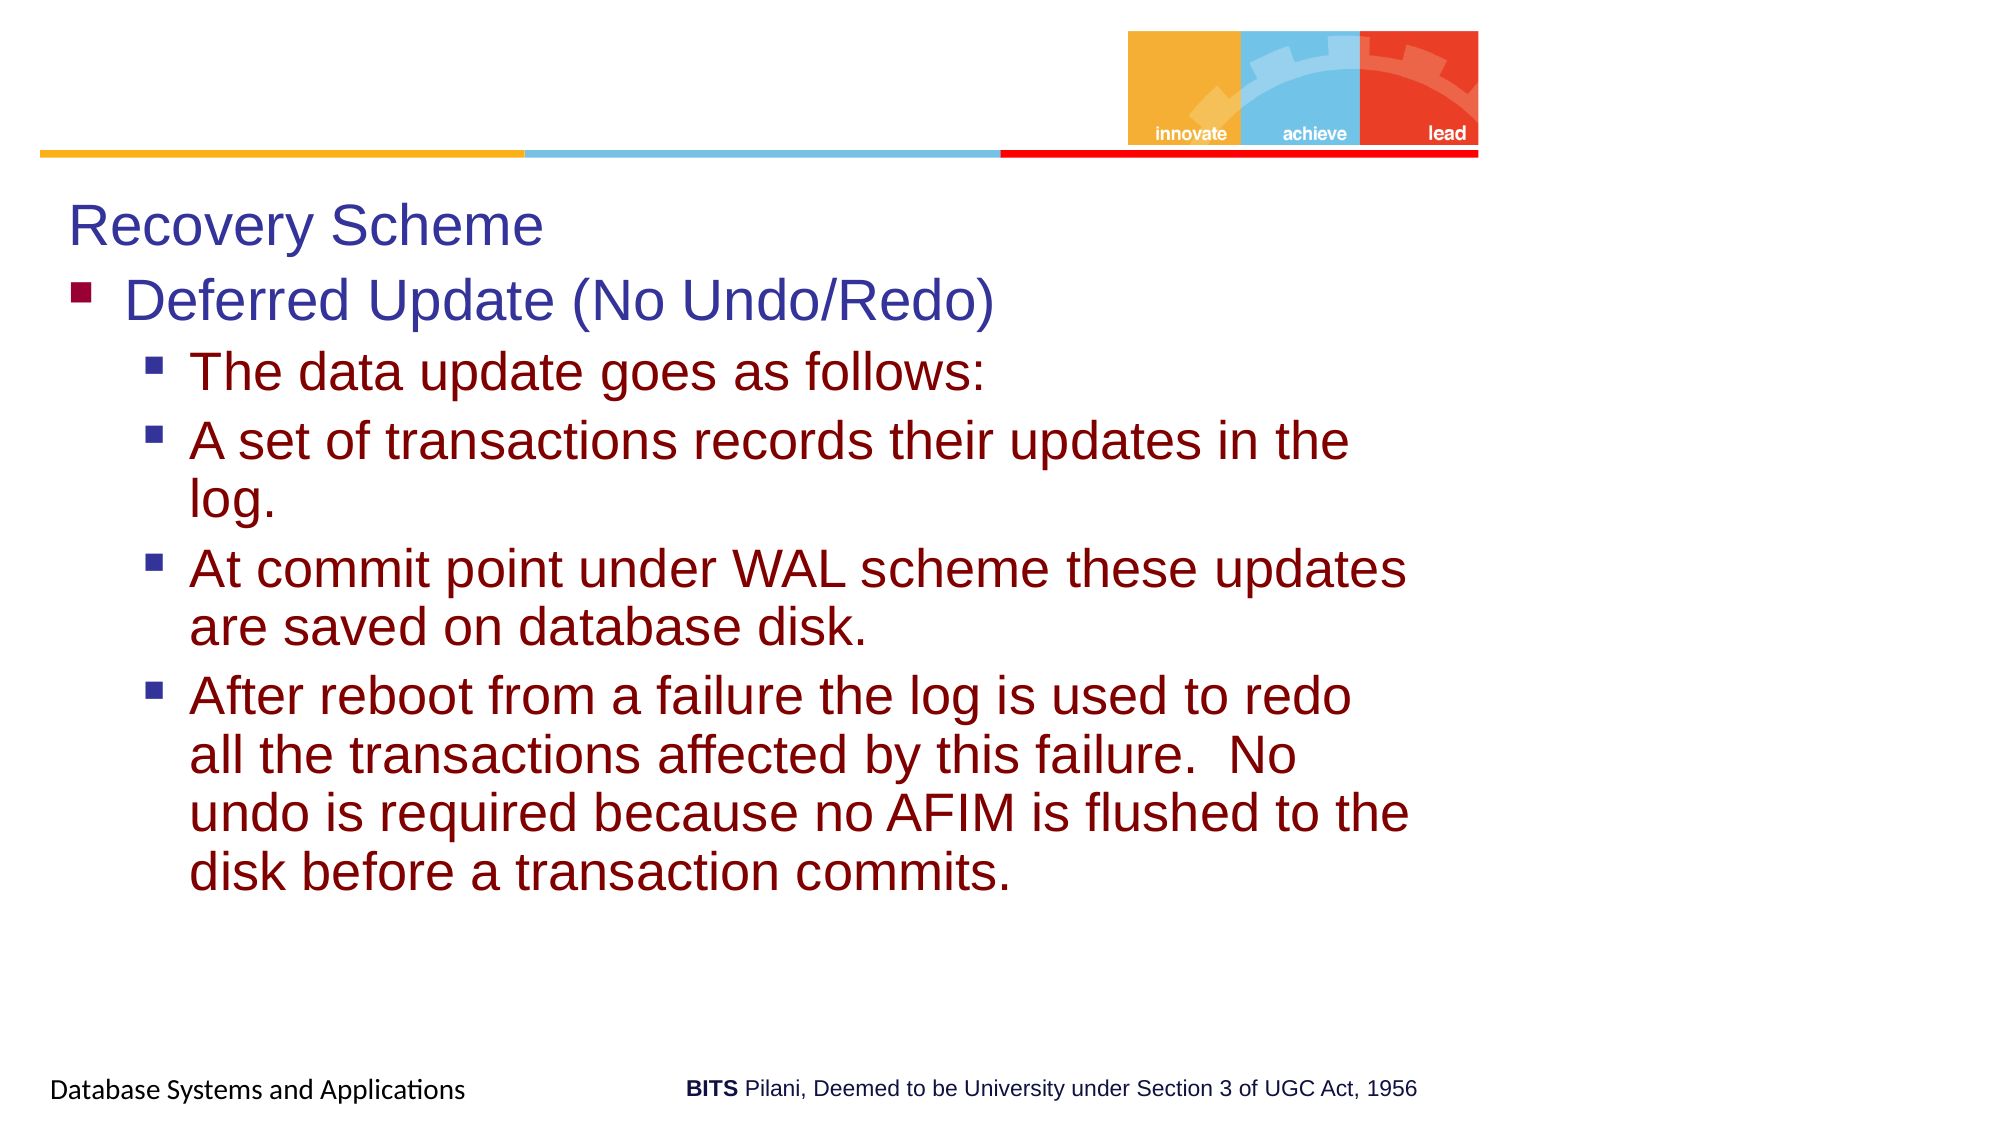

Recovery Scheme
Deferred Update (No Undo/Redo)
The data update goes as follows:
A set of transactions records their updates in the log.
At commit point under WAL scheme these updates are saved on database disk.
After reboot from a failure the log is used to redo all the transactions affected by this failure.  No undo is required because no AFIM is flushed to the disk before a transaction commits.